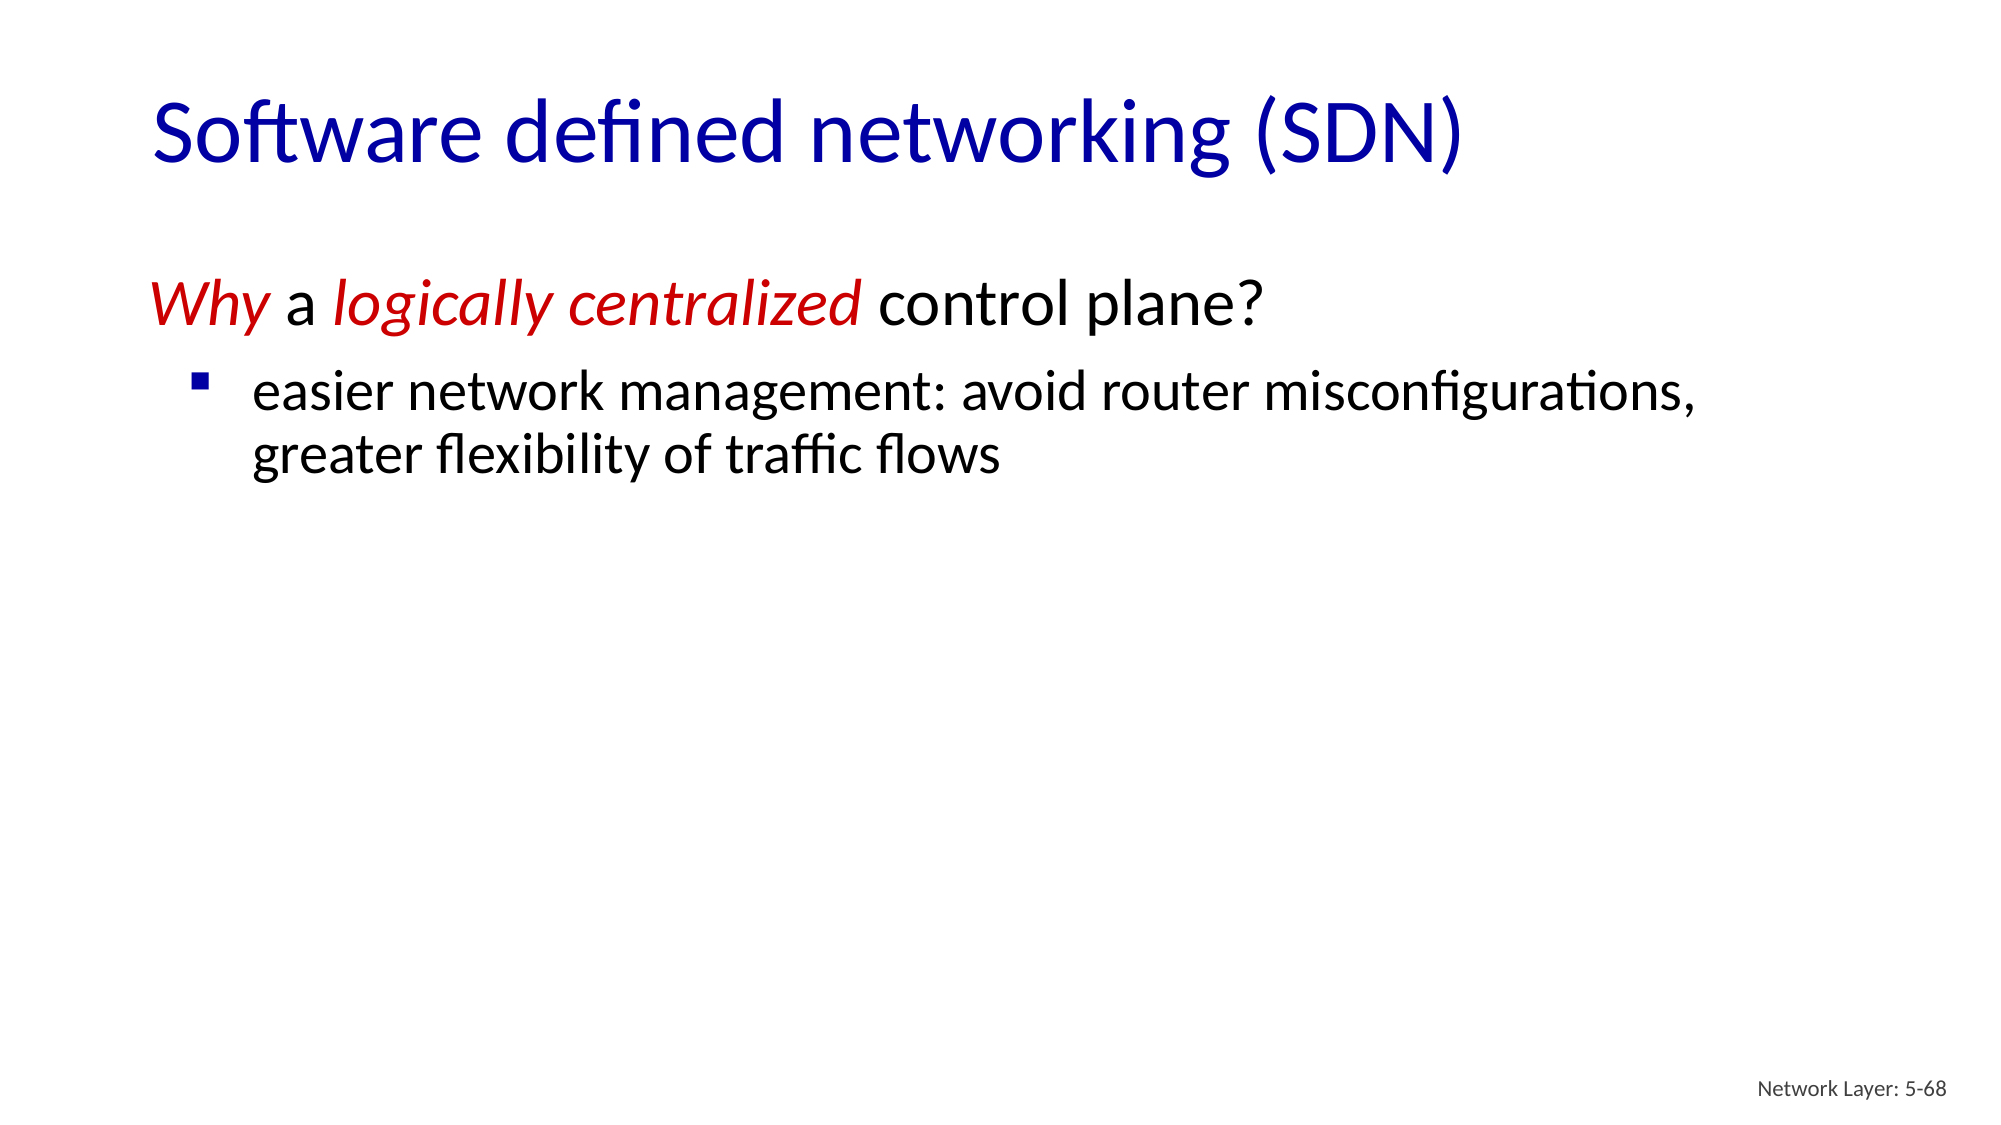

# Software defined networking (SDN)
Why a logically centralized control plane?
easier network management: avoid router misconfigurations, greater flexibility of traffic flows

Network Layer: 5-68